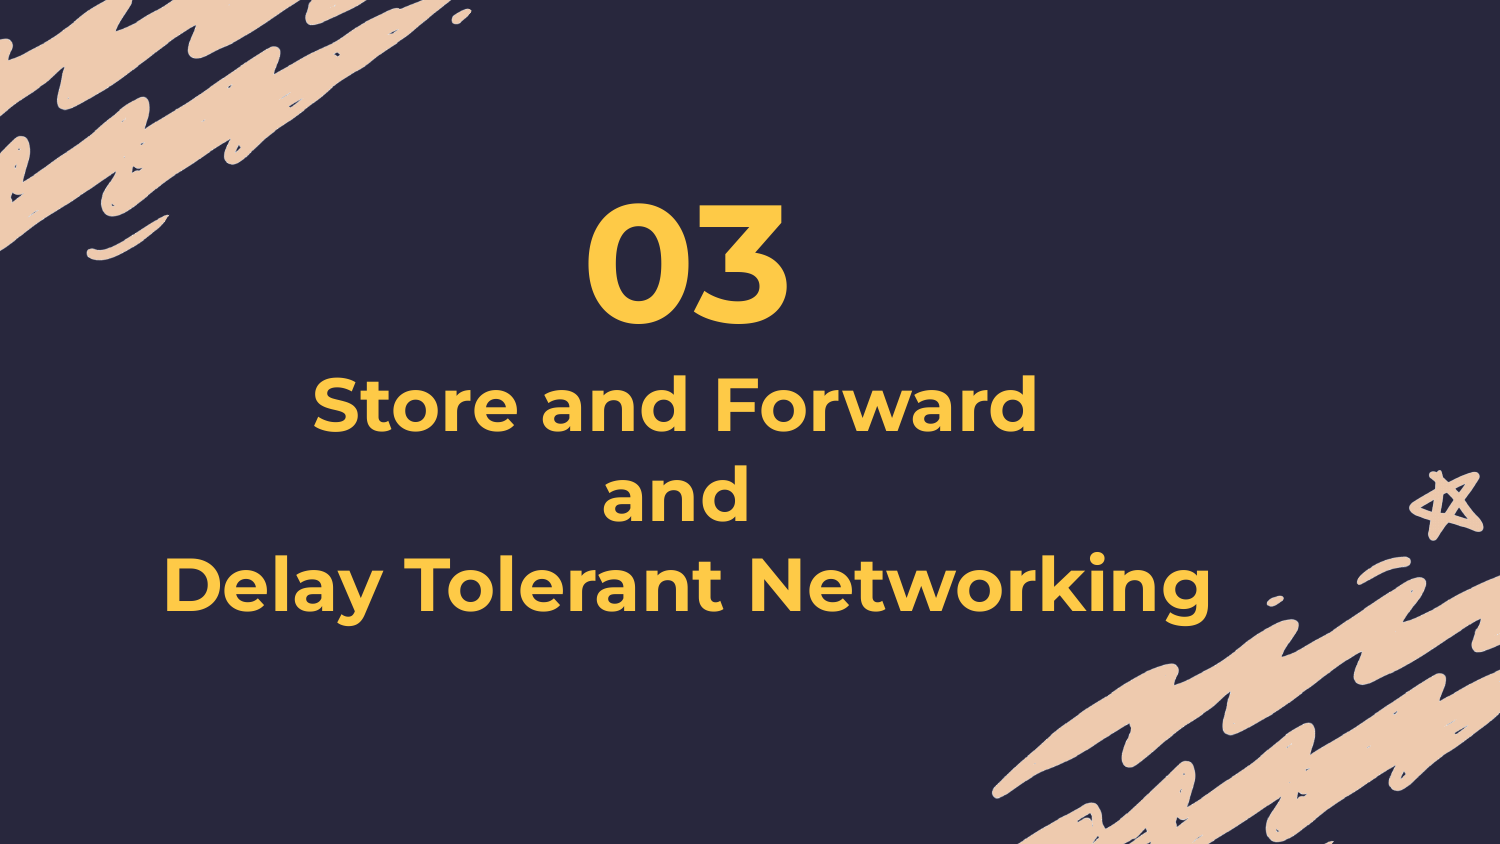

# 03
Store and Forward
and
Delay Tolerant Networking